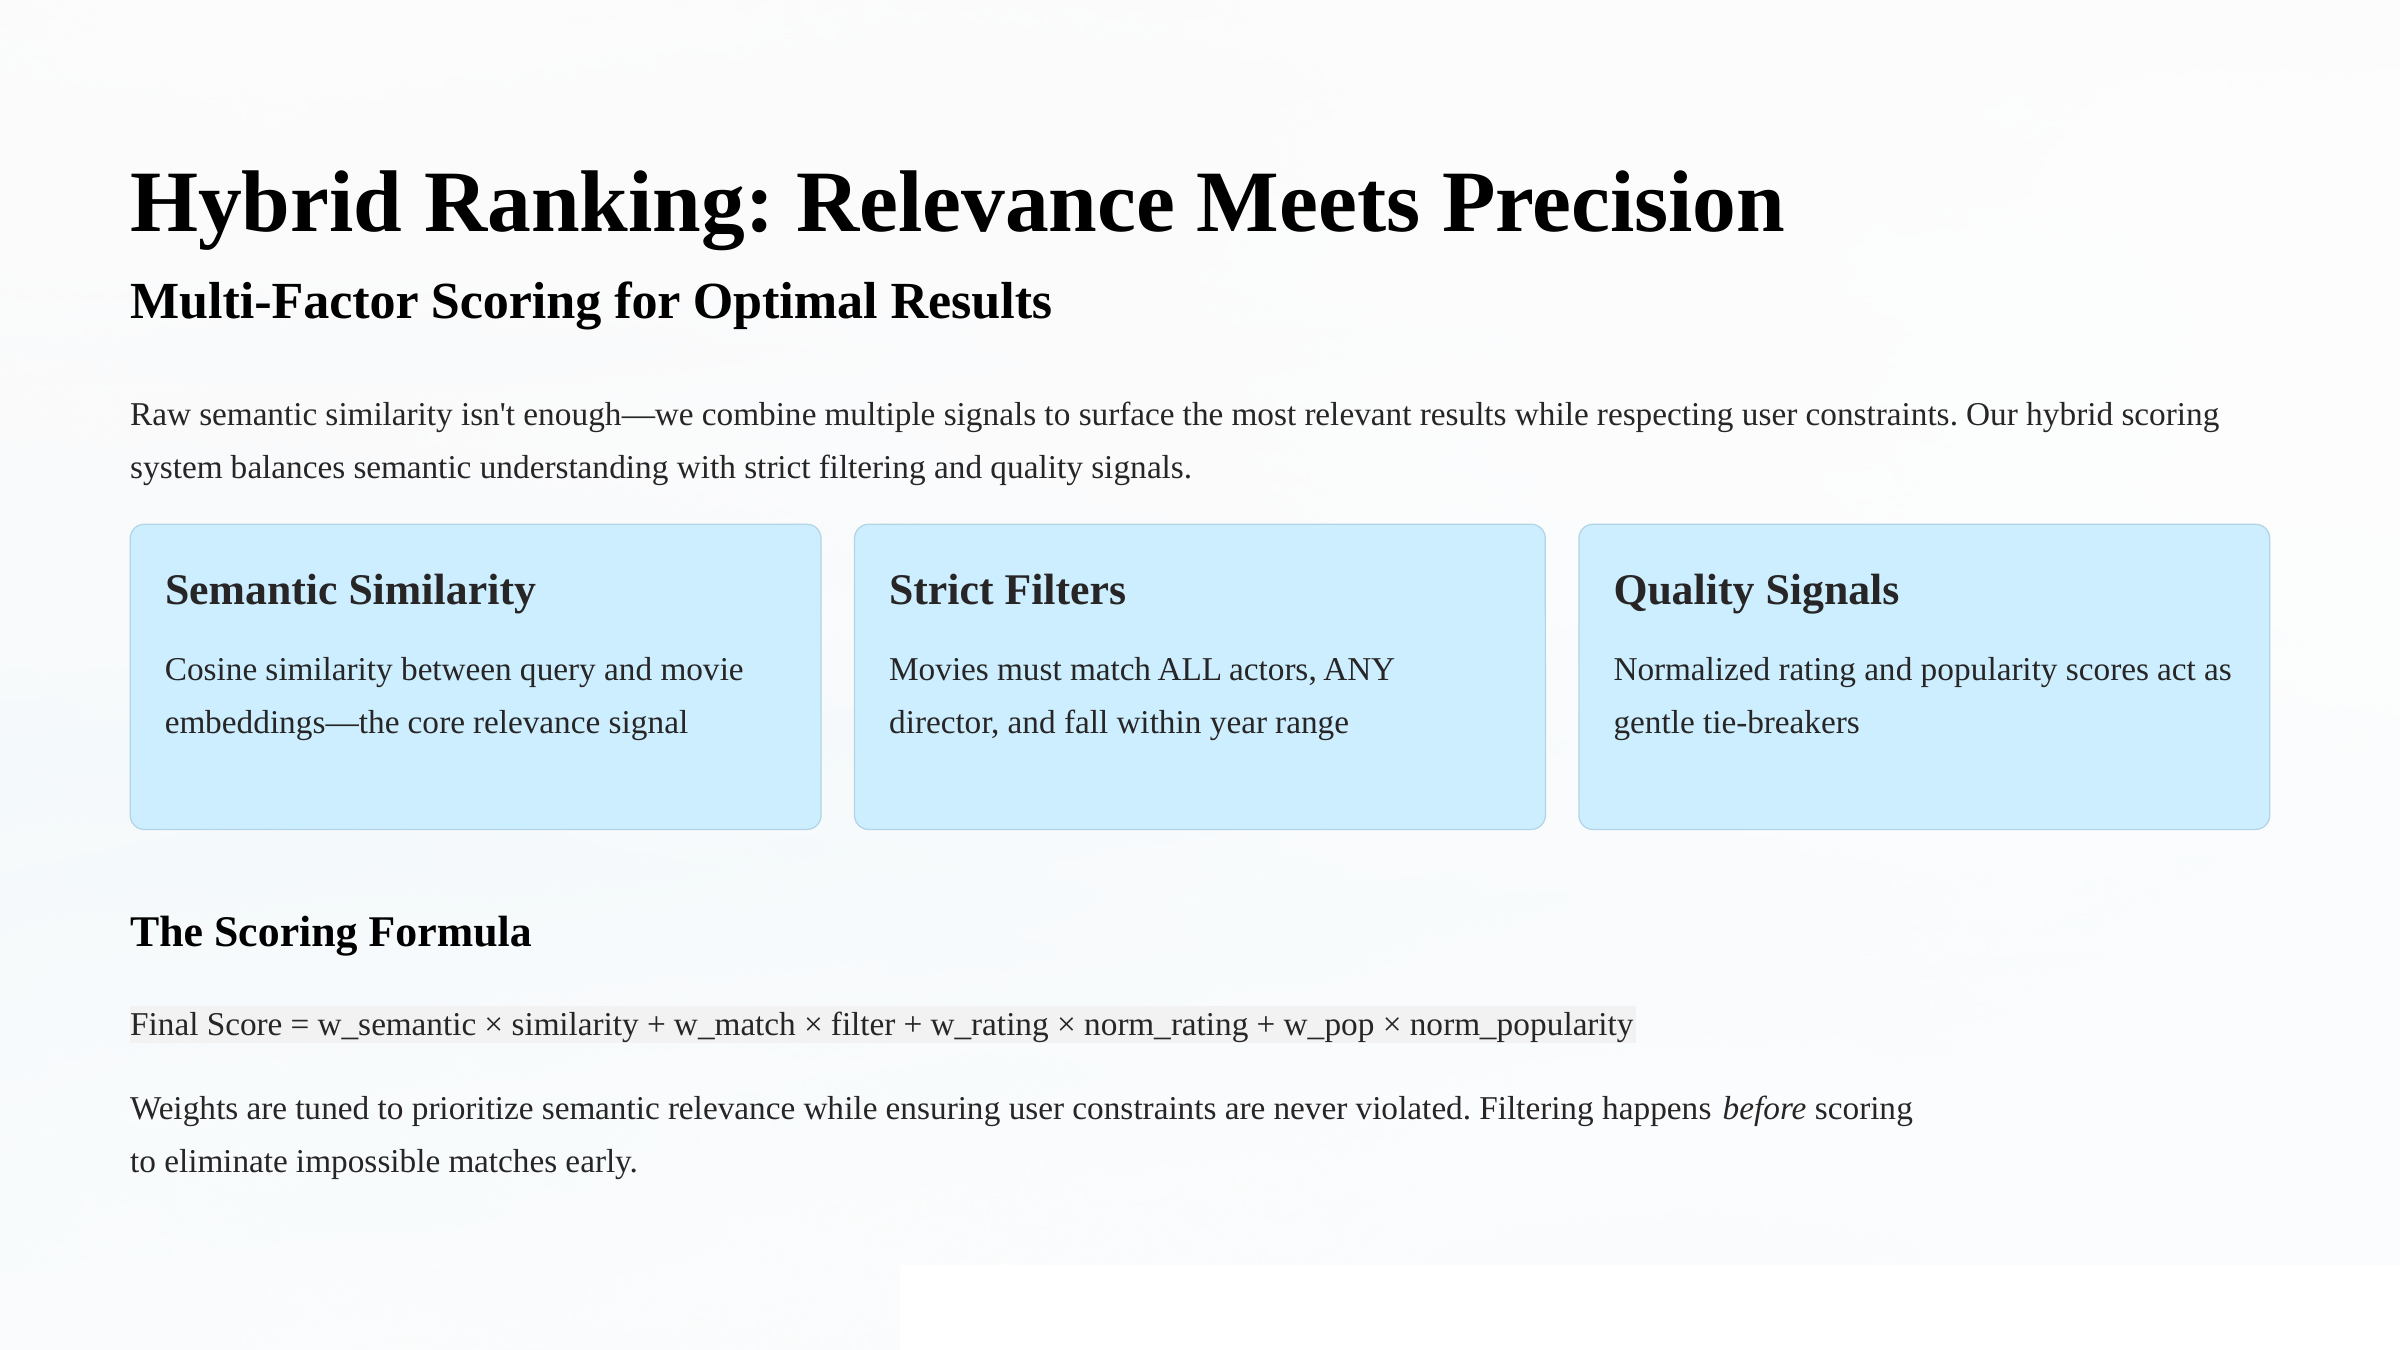

Hybrid Ranking: Relevance Meets Precision
Multi-Factor Scoring for Optimal Results
Raw semantic similarity isn't enough—we combine multiple signals to surface the most relevant results while respecting user constraints. Our hybrid scoring system balances semantic understanding with strict filtering and quality signals.

Semantic Similarity
Strict Filters
Quality Signals
Cosine similarity between query and movie embeddings—the core relevance signal
Movies must match ALL actors, ANY director, and fall within year range
Normalized rating and popularity scores act as gentle tie-breakers

The Scoring Formula
Final Score = w_semantic × similarity + w_match × filter + w_rating × norm_rating + w_pop × norm_popularity
Weights are tuned to prioritize semantic relevance while ensuring user constraints are never violated. Filtering happens before scoring to eliminate impossible matches early.